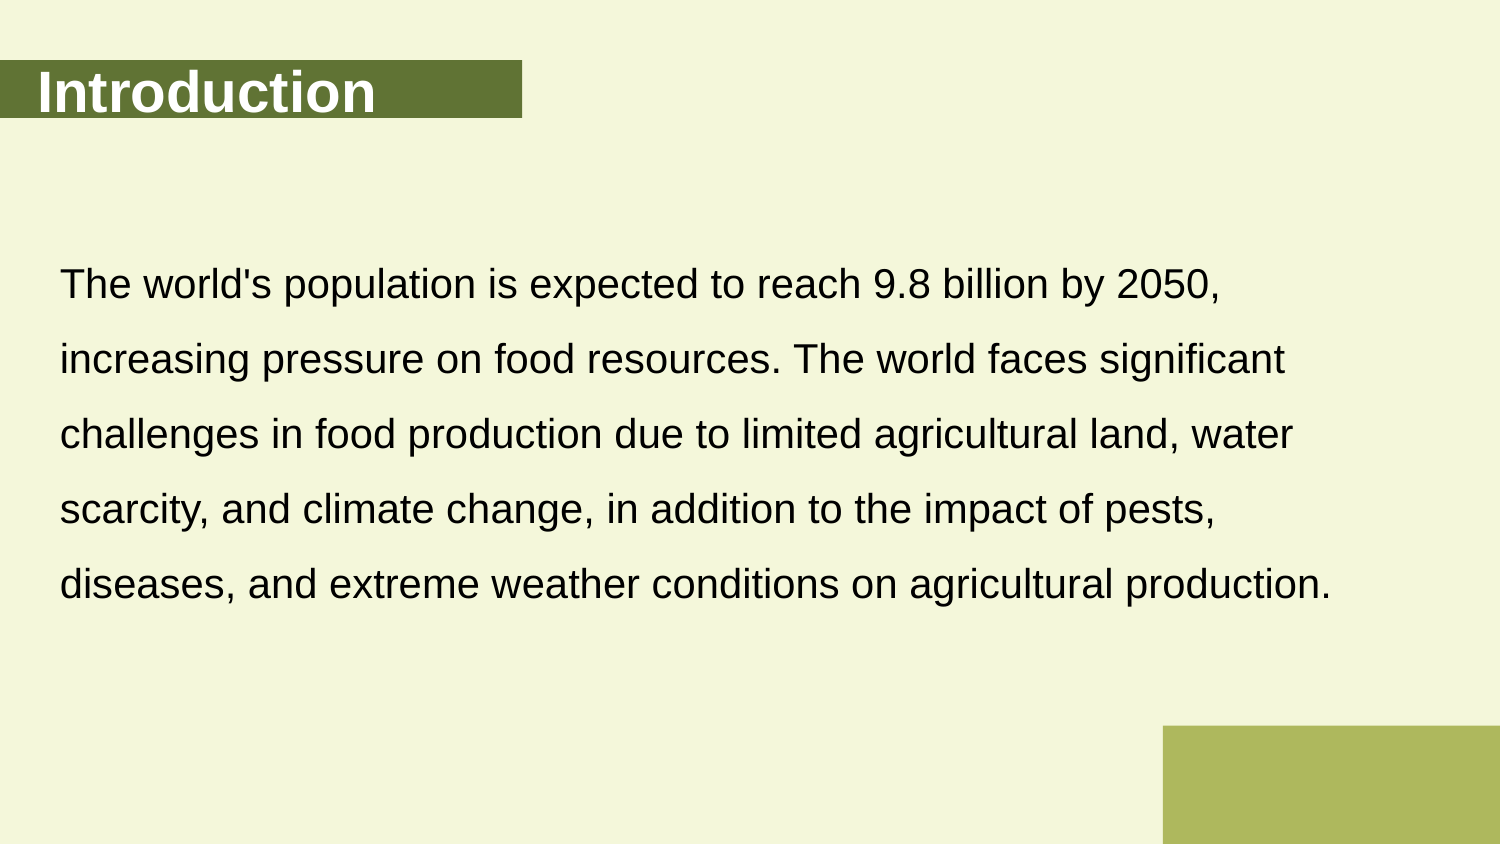

Introduction

# The world's population is expected to reach 9.8 billion by 2050, increasing pressure on food resources. The world faces significant challenges in food production due to limited agricultural land, water scarcity, and climate change, in addition to the impact of pests, diseases, and extreme weather conditions on agricultural production.